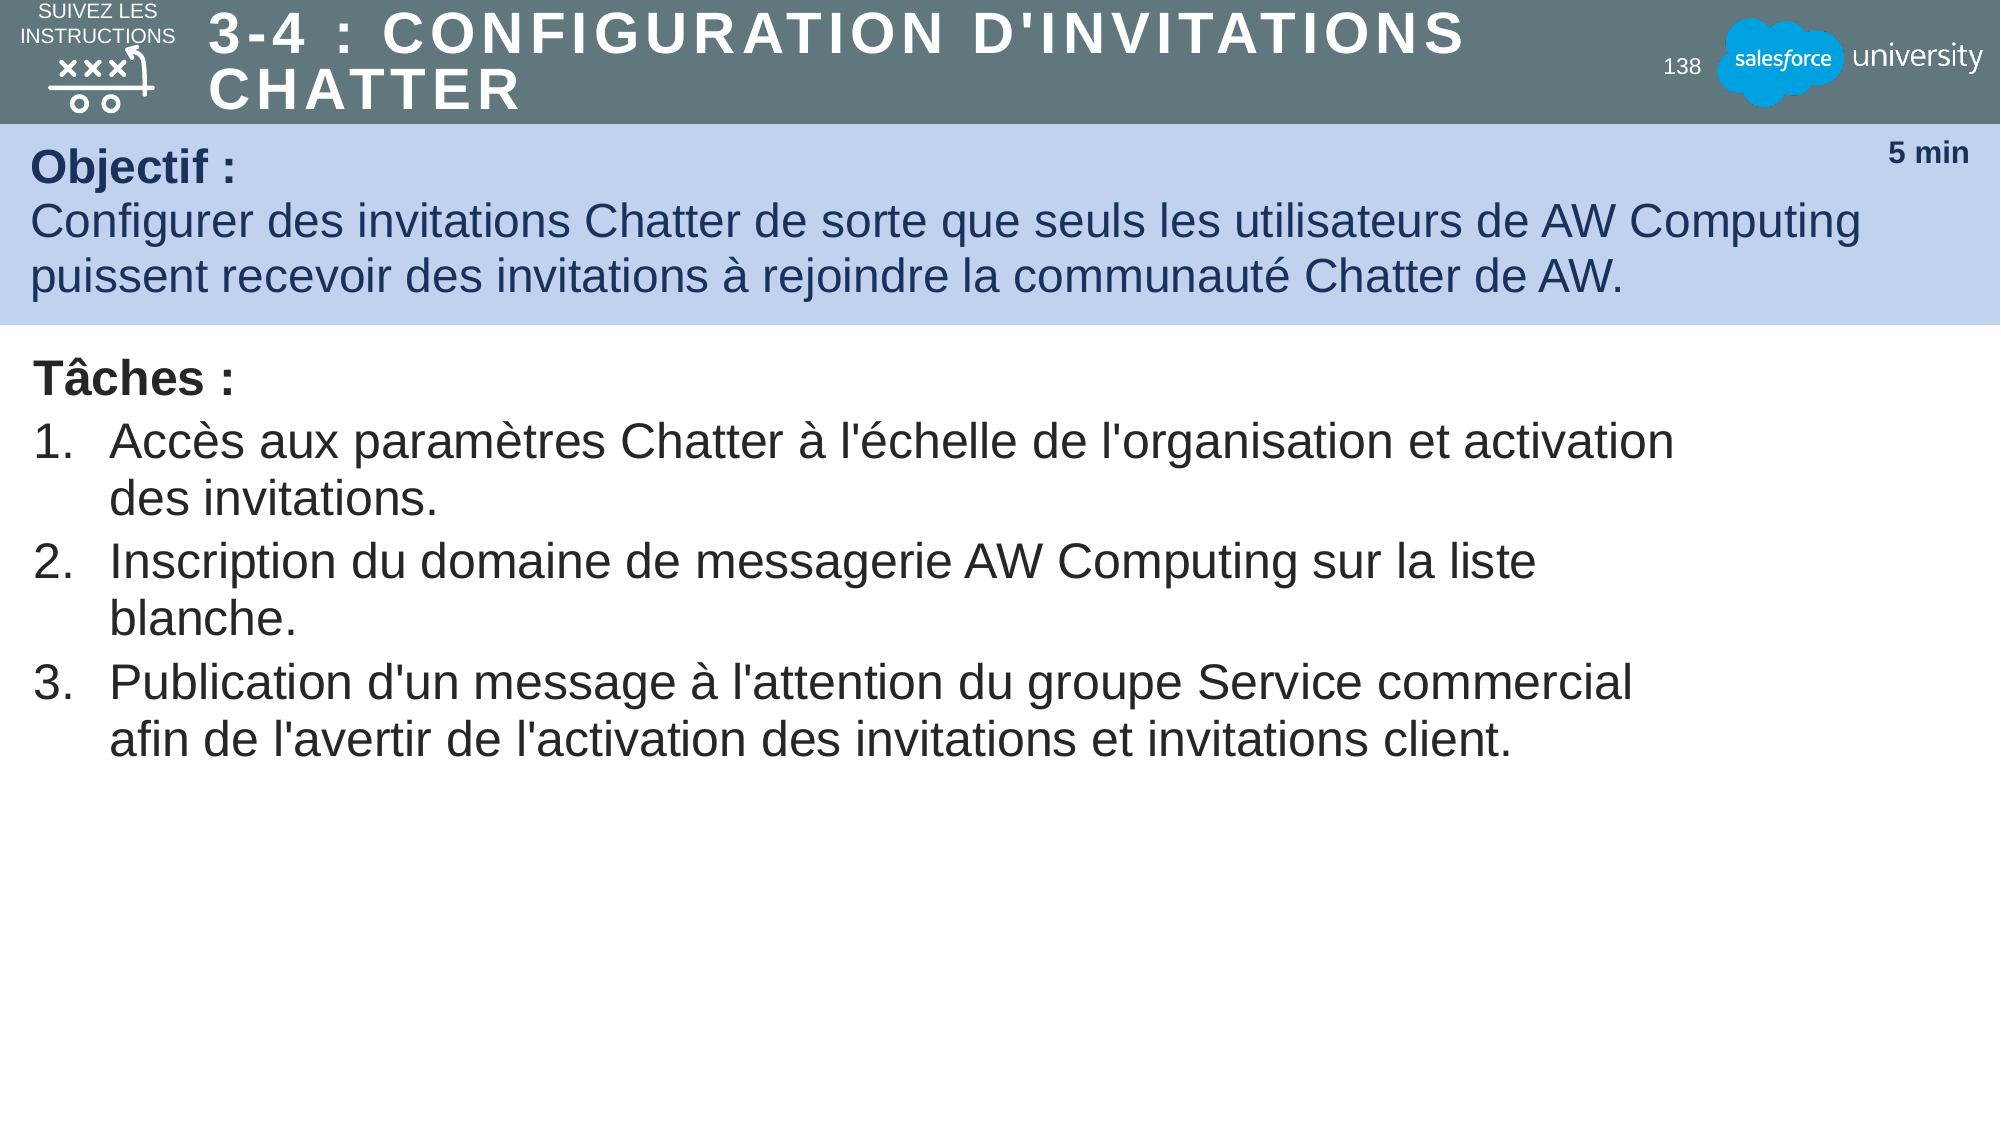

SUIVEZ LES INSTRUCTIONS
# 3-4 : Configuration d'invitations Chatter
138
Objectif :
Configurer des invitations Chatter de sorte que seuls les utilisateurs de AW Computing puissent recevoir des invitations à rejoindre la communauté Chatter de AW.
5 min
Tâches :
Accès aux paramètres Chatter à l'échelle de l'organisation et activation des invitations.
Inscription du domaine de messagerie AW Computing sur la liste blanche.
Publication d'un message à l'attention du groupe Service commercial afin de l'avertir de l'activation des invitations et invitations client.